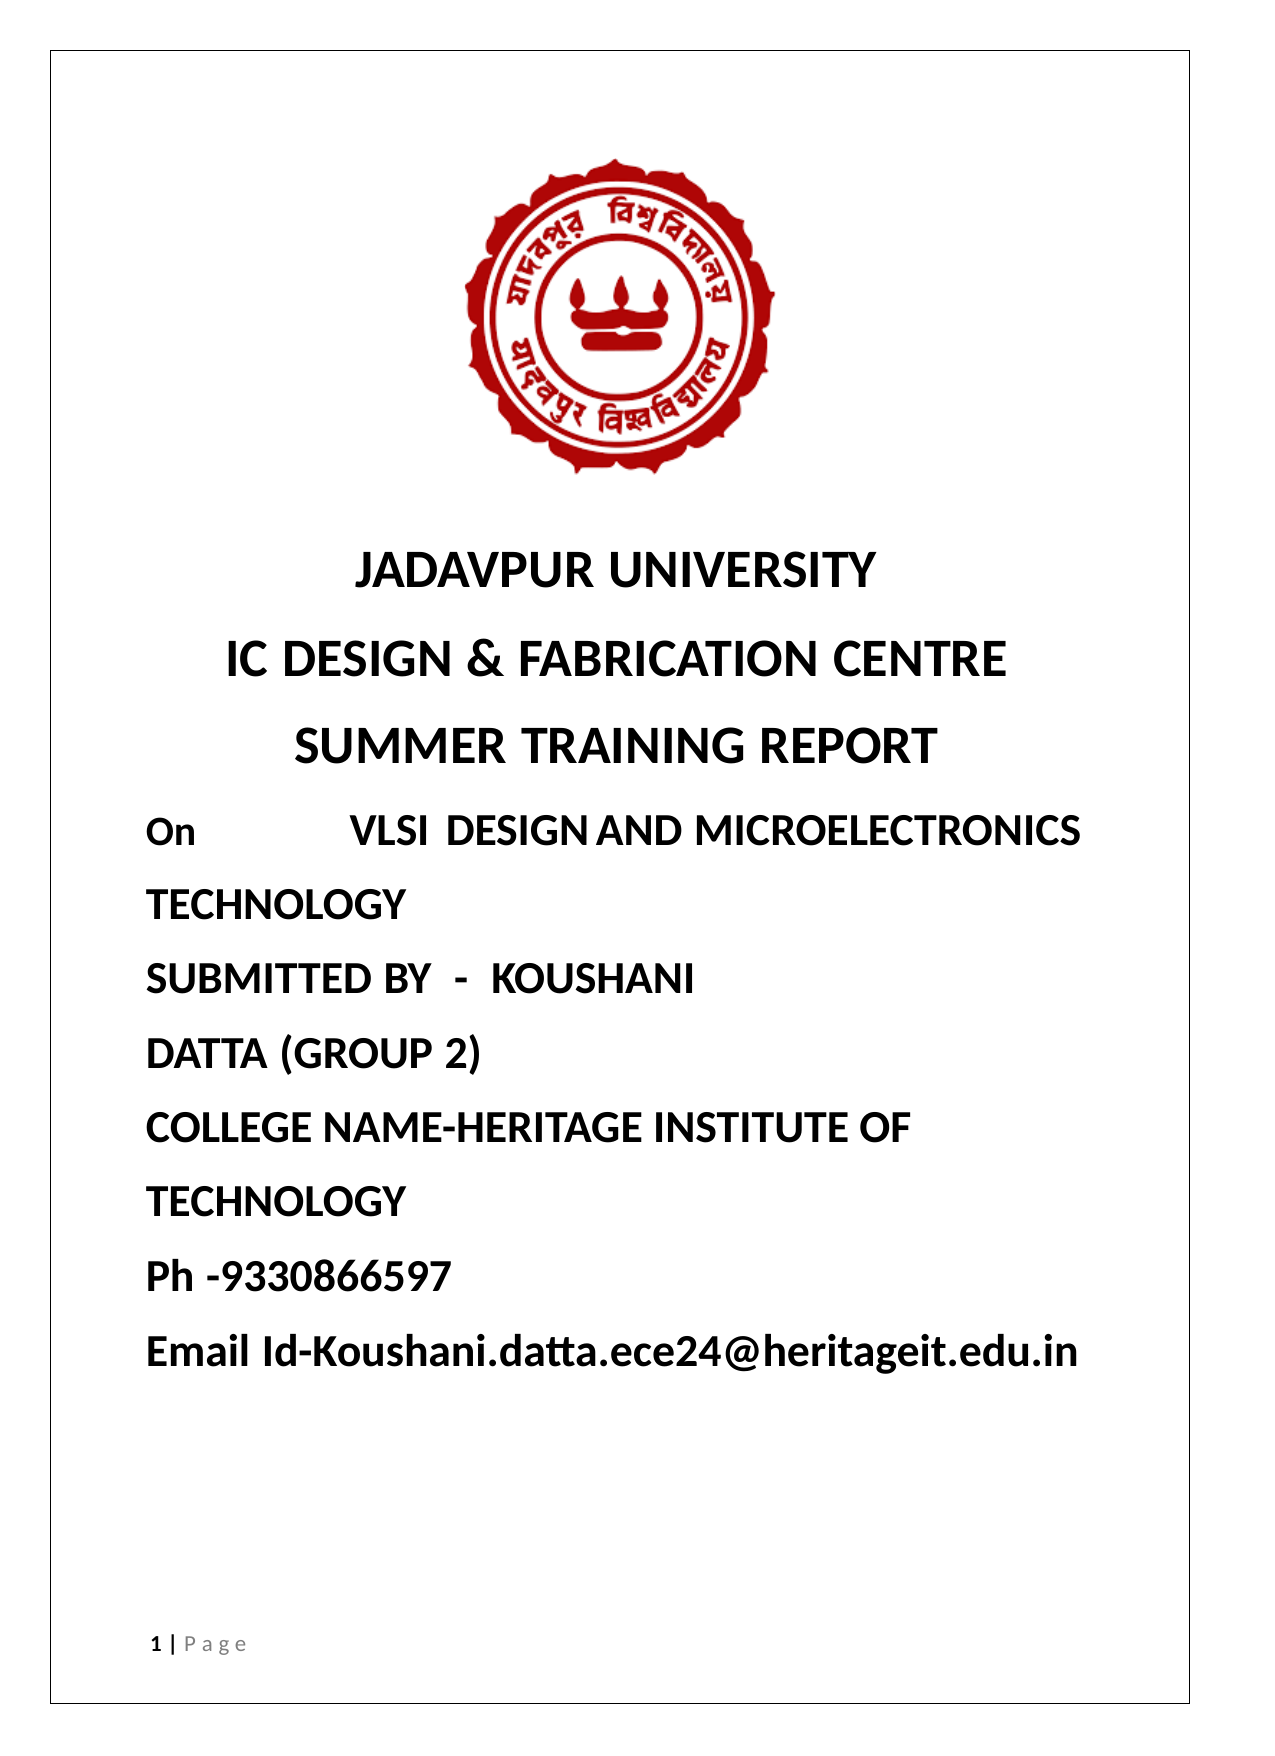

JADAVPUR UNIVERSITY
IC DESIGN & FABRICATION CENTRE SUMMER TRAINING REPORT
On                VLSI	DESIGN	AND MICROELECTRONICS TECHNOLOGY
SUBMITTED BY  -  KOUSHANI
DATTA (GROUP 2)
COLLEGE NAME-HERITAGE INSTITUTE OF TECHNOLOGY
Ph -9330866597
Email Id-Koushani.datta.ece24@heritageit.edu.in
1 | P a g e